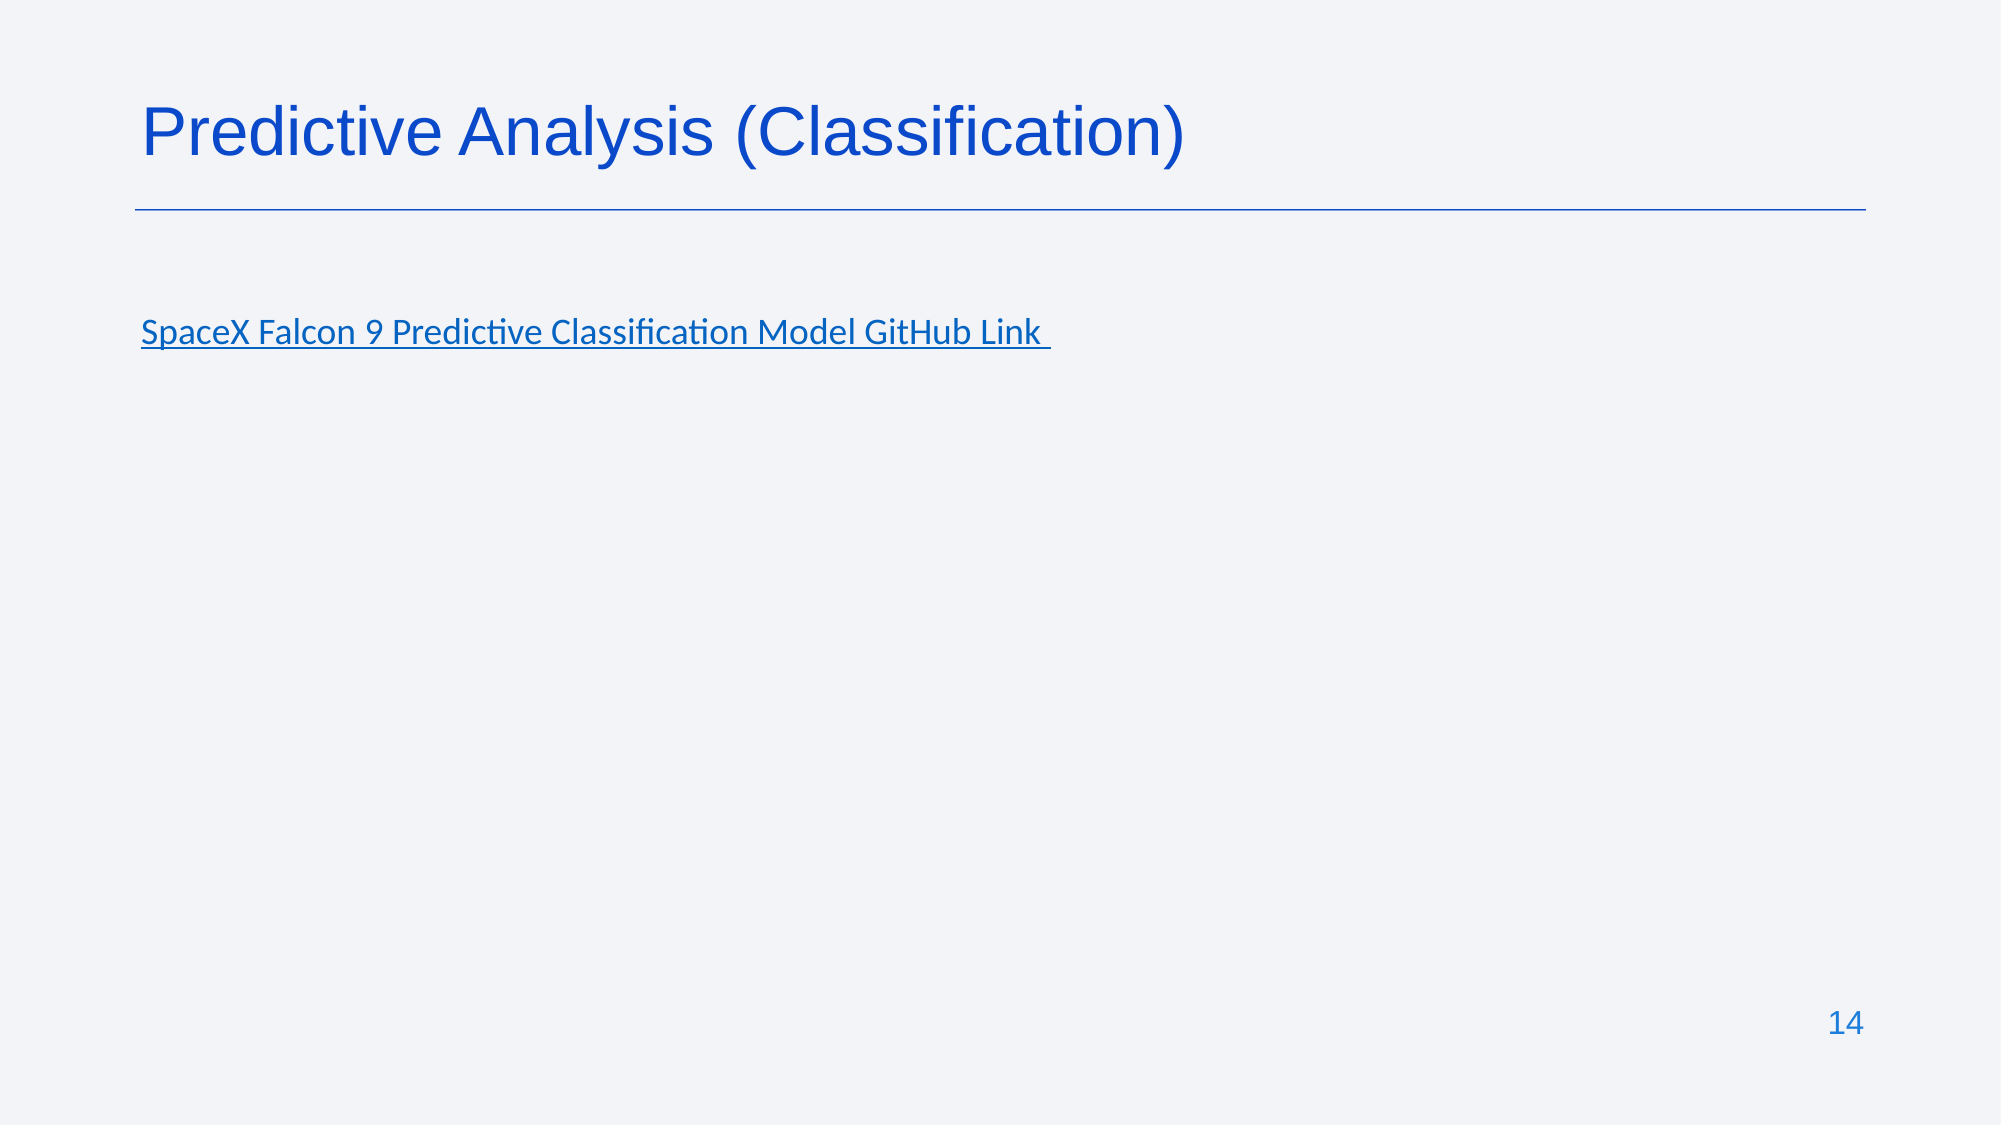

Predictive Analysis (Classification)
SpaceX Falcon 9 Predictive Classification Model GitHub Link
14